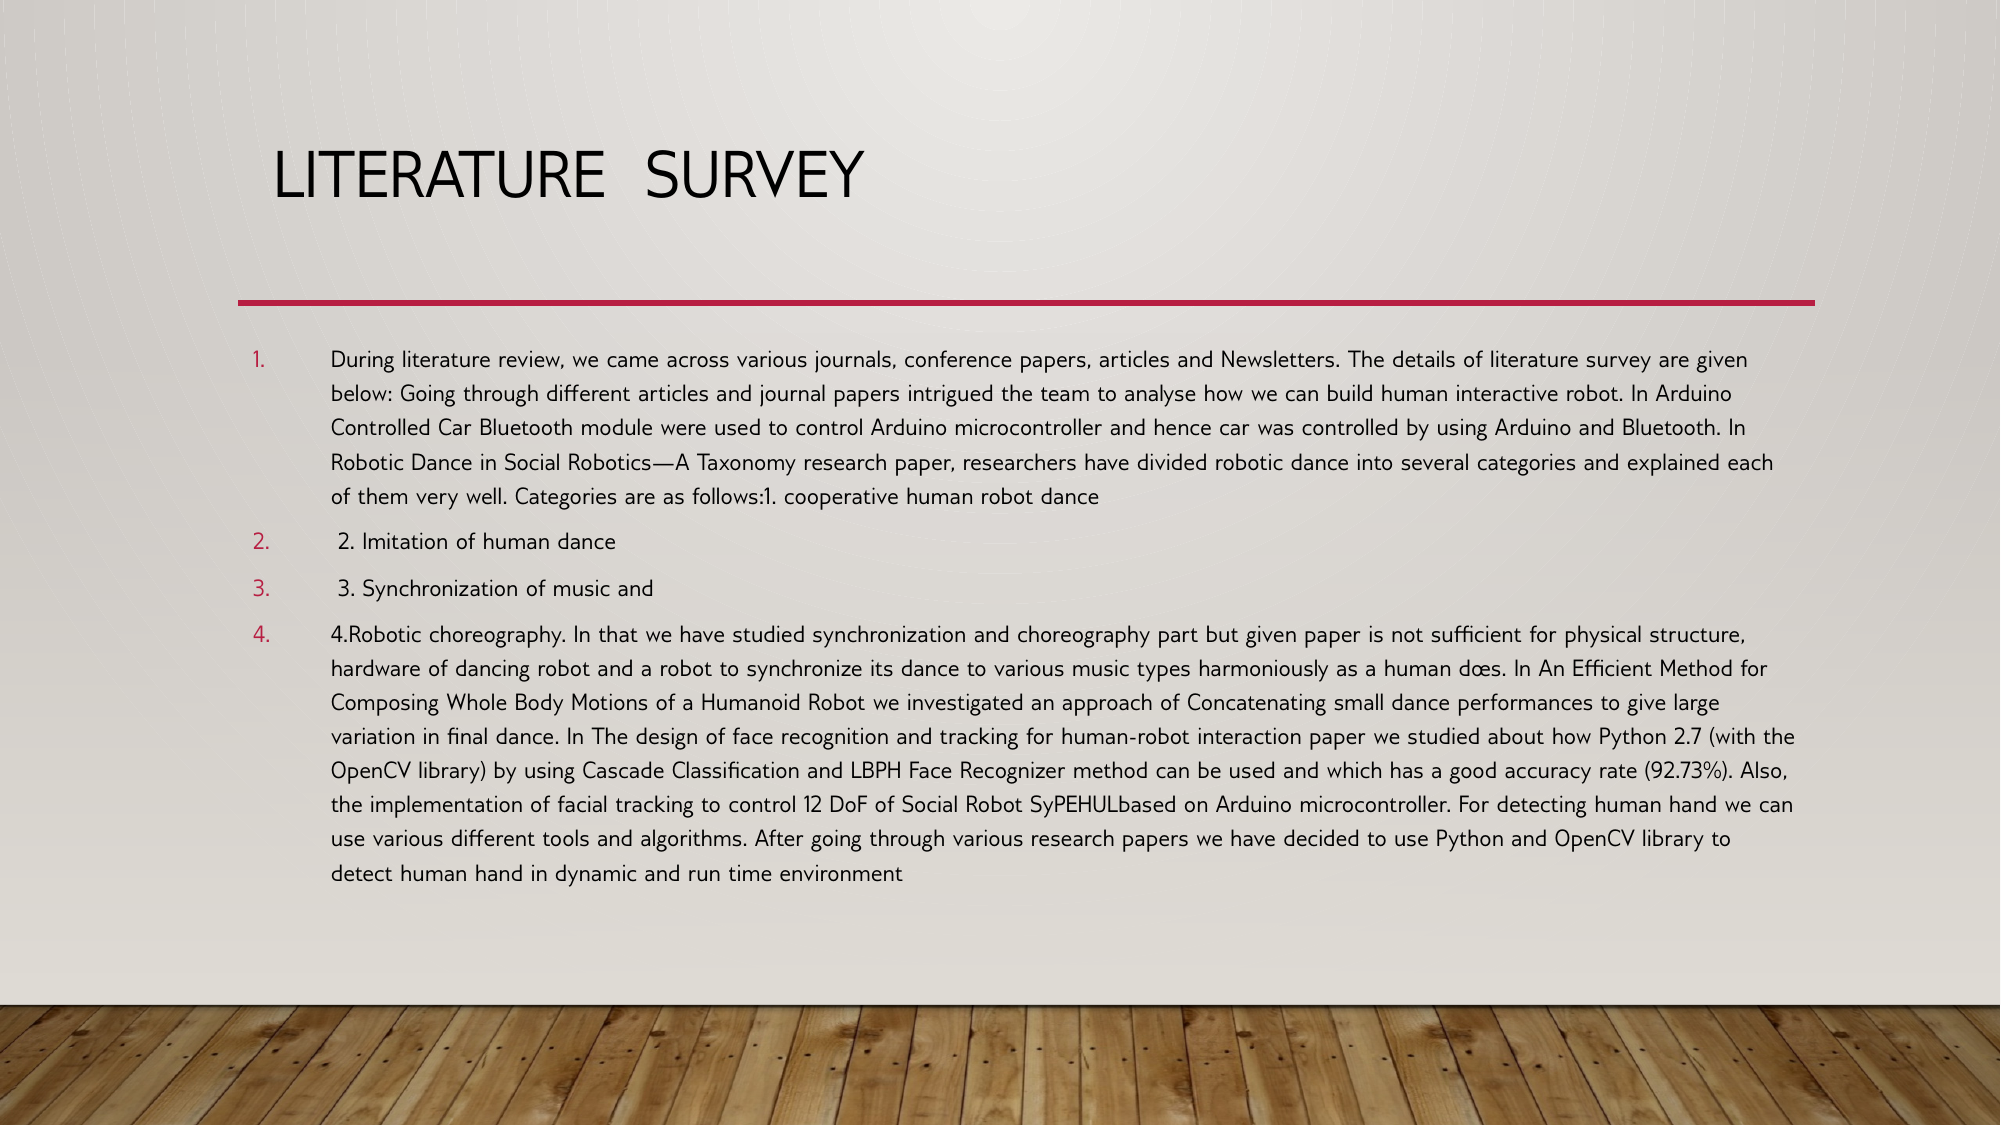

# literature  Survey
During literature review, we came across various journals, conference papers, articles and Newsletters. The details of literature survey are given below: Going through different articles and journal papers intrigued the team to analyse how we can build human interactive robot. In Arduino Controlled Car Bluetooth module were used to control Arduino microcontroller and hence car was controlled by using Arduino and Bluetooth. In Robotic Dance in Social Robotics—A Taxonomy research paper, researchers have divided robotic dance into several categories and explained each of them very well. Categories are as follows:1. cooperative human robot dance
 2. Imitation of human dance
 3. Synchronization of music and
4.Robotic choreography. In that we have studied synchronization and choreography part but given paper is not sufficient for physical structure, hardware of dancing robot and a robot to synchronize its dance to various music types harmoniously as a human does. In An Efficient Method for Composing Whole Body Motions of a Humanoid Robot we investigated an approach of Concatenating small dance performances to give large variation in final dance. In The design of face recognition and tracking for human-robot interaction paper we studied about how Python 2.7 (with the OpenCV library) by using Cascade Classification and LBPH Face Recognizer method can be used and which has a good accuracy rate (92.73%). Also, the implementation of facial tracking to control 12 DoF of Social Robot SyPEHULbased on Arduino microcontroller. For detecting human hand we can use various different tools and algorithms. After going through various research papers we have decided to use Python and OpenCV library to detect human hand in dynamic and run time environment